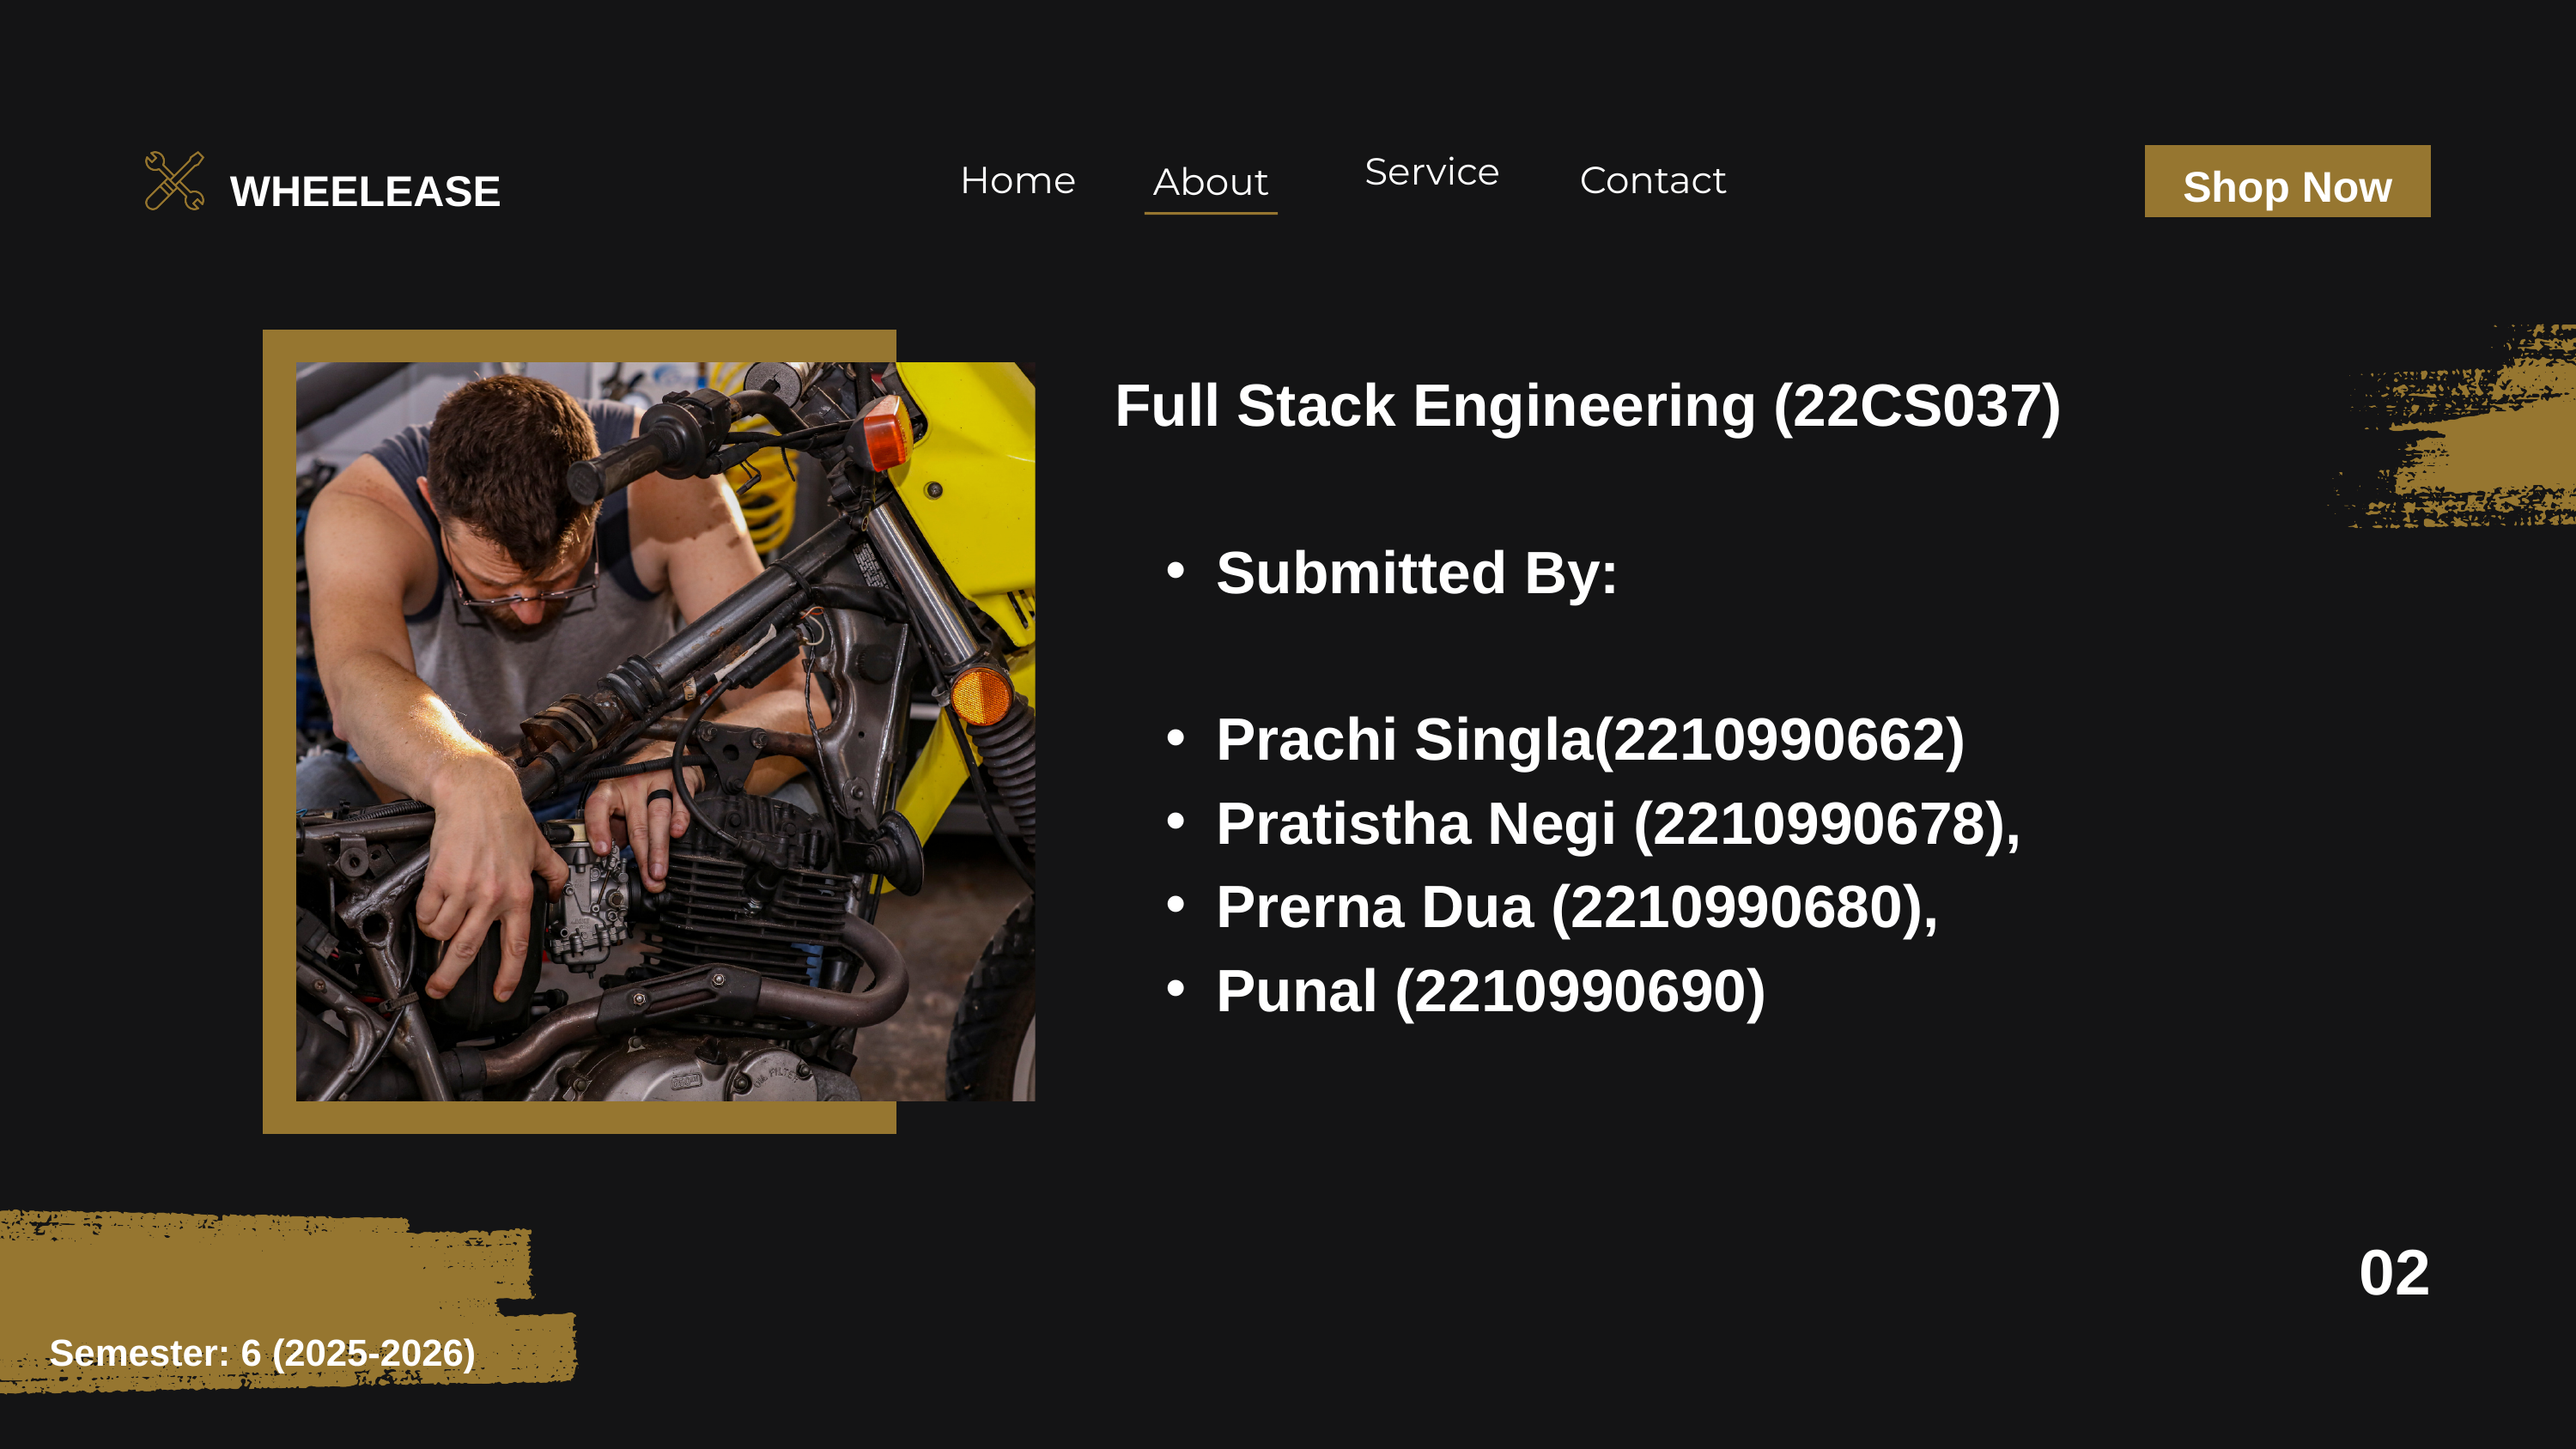

Service

Home
Contact
About
Shop Now

WHEELEASE

Full Stack Engineering (22CS037)

Submitted By:

Prachi Singla(2210990662)
Pratistha Negi (2210990678),
Prerna Dua (2210990680),
Punal (2210990690)

02
Semester: 6 (2025-2026)